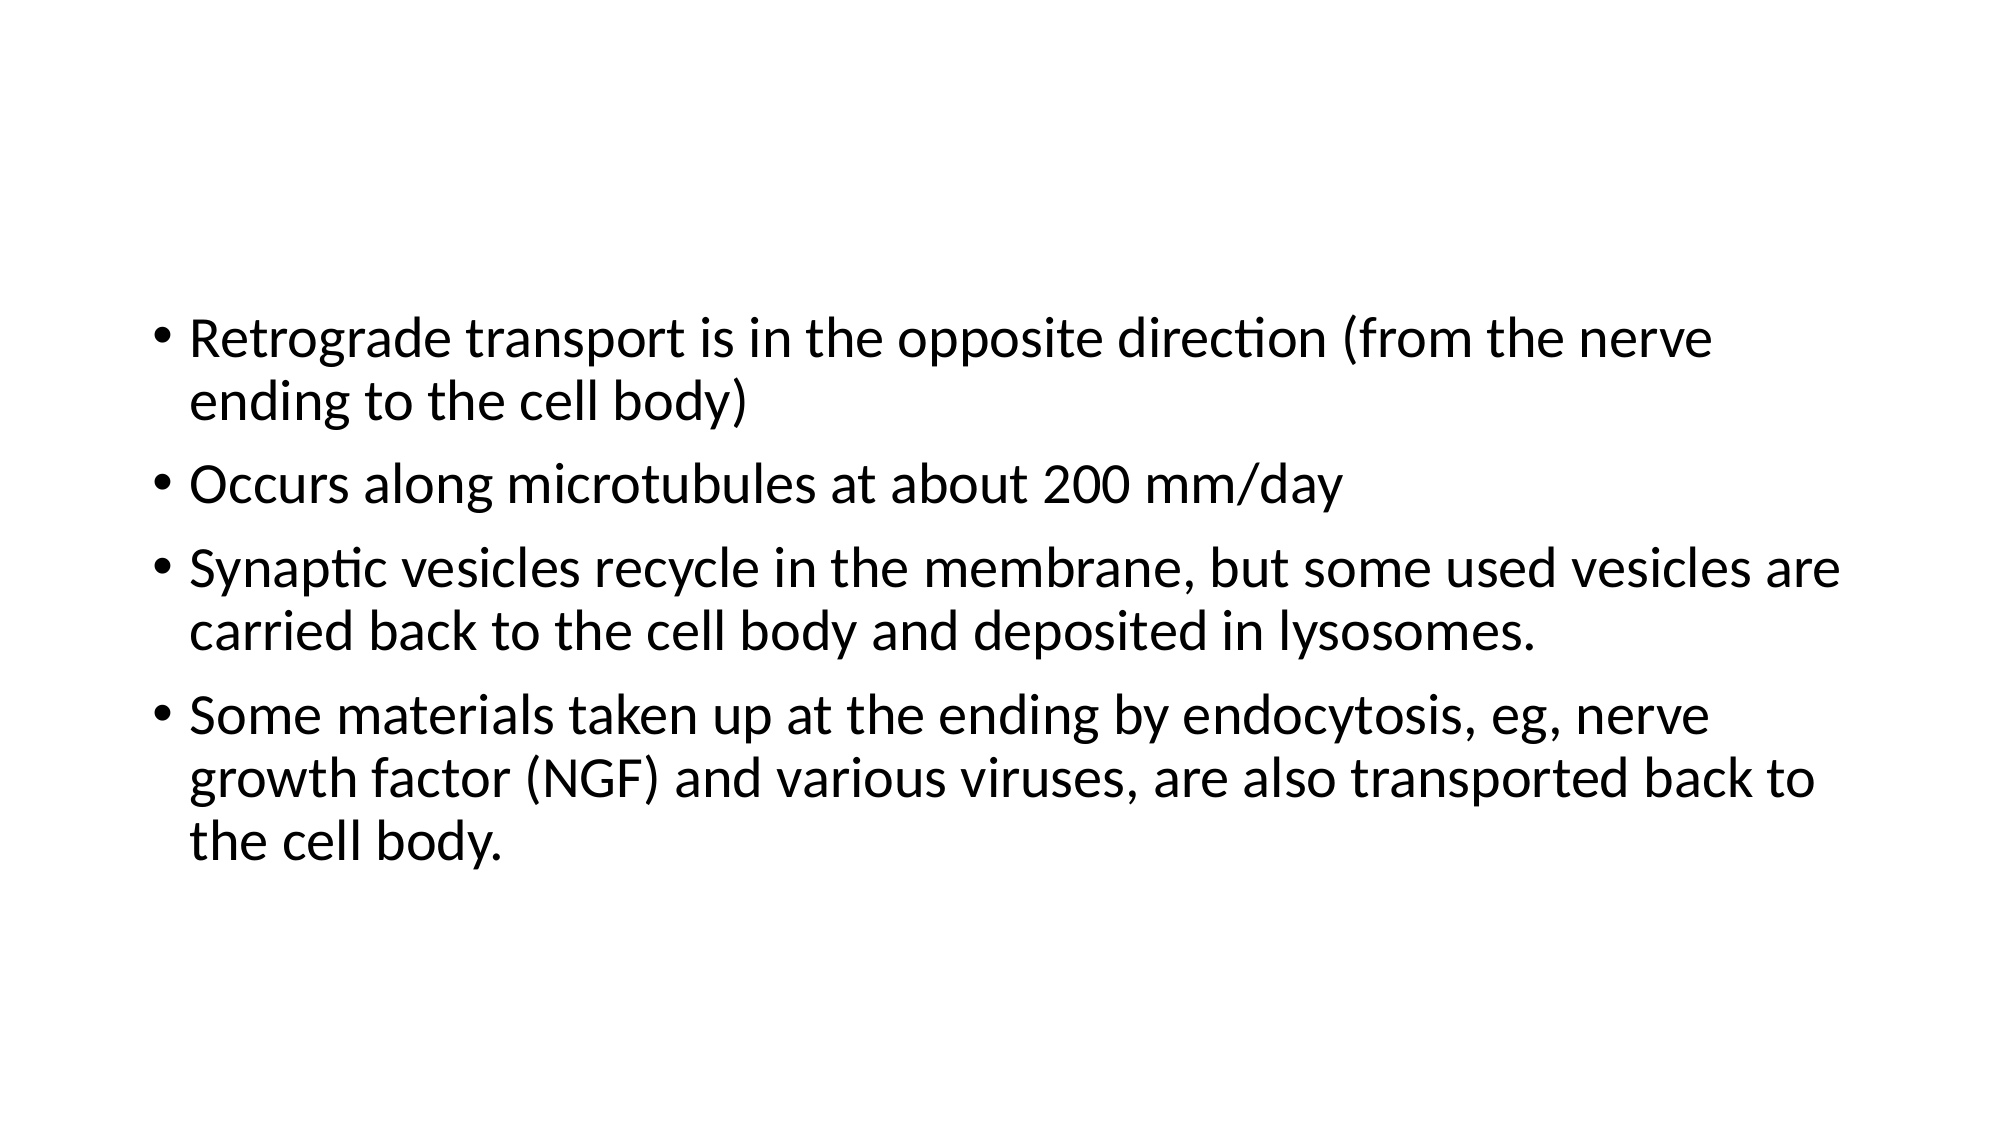

#
Retrograde transport is in the opposite direction (from the nerve ending to the cell body)
Occurs along microtubules at about 200 mm/day
Synaptic vesicles recycle in the membrane, but some used vesicles are carried back to the cell body and deposited in lysosomes.
Some materials taken up at the ending by endocytosis, eg, nerve growth factor (NGF) and various viruses, are also transported back to the cell body.